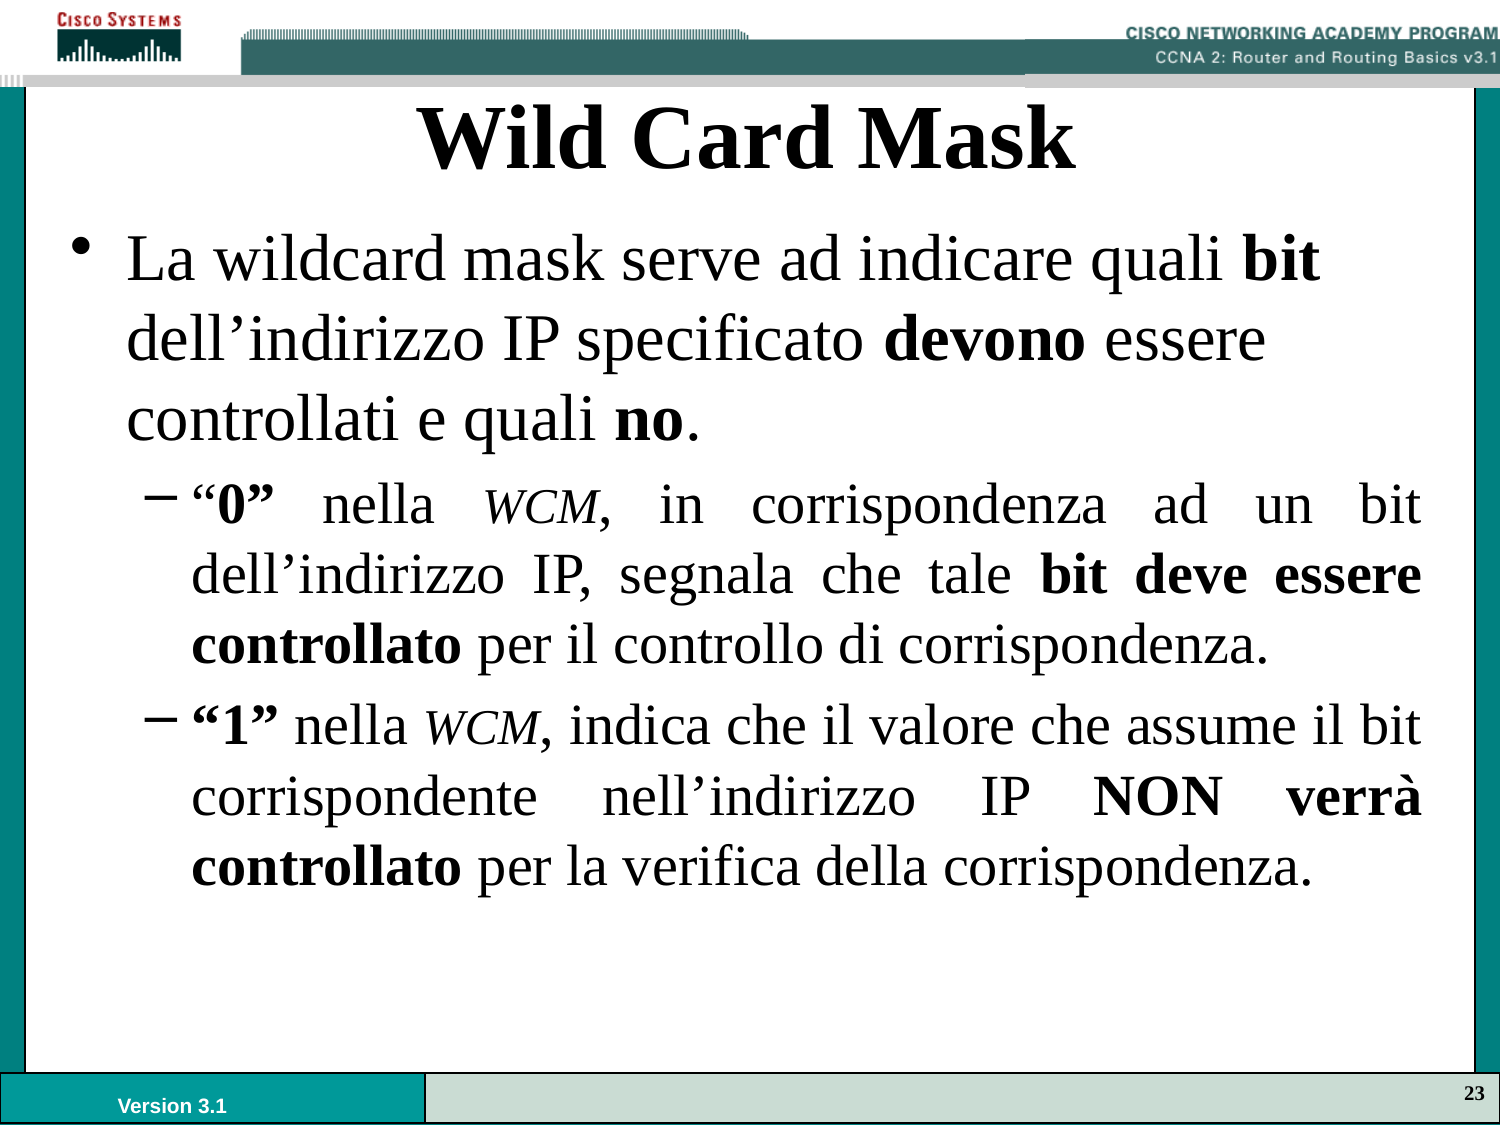

# Wild Card Mask
La wildcard mask serve ad indicare quali bit dell’indirizzo IP specificato devono essere controllati e quali no.
“0” nella WCM, in corrispondenza ad un bit dell’indirizzo IP, segnala che tale bit deve essere controllato per il controllo di corrispondenza.
“1” nella WCM, indica che il valore che assume il bit corrispondente nell’indirizzo IP NON verrà controllato per la verifica della corrispondenza.